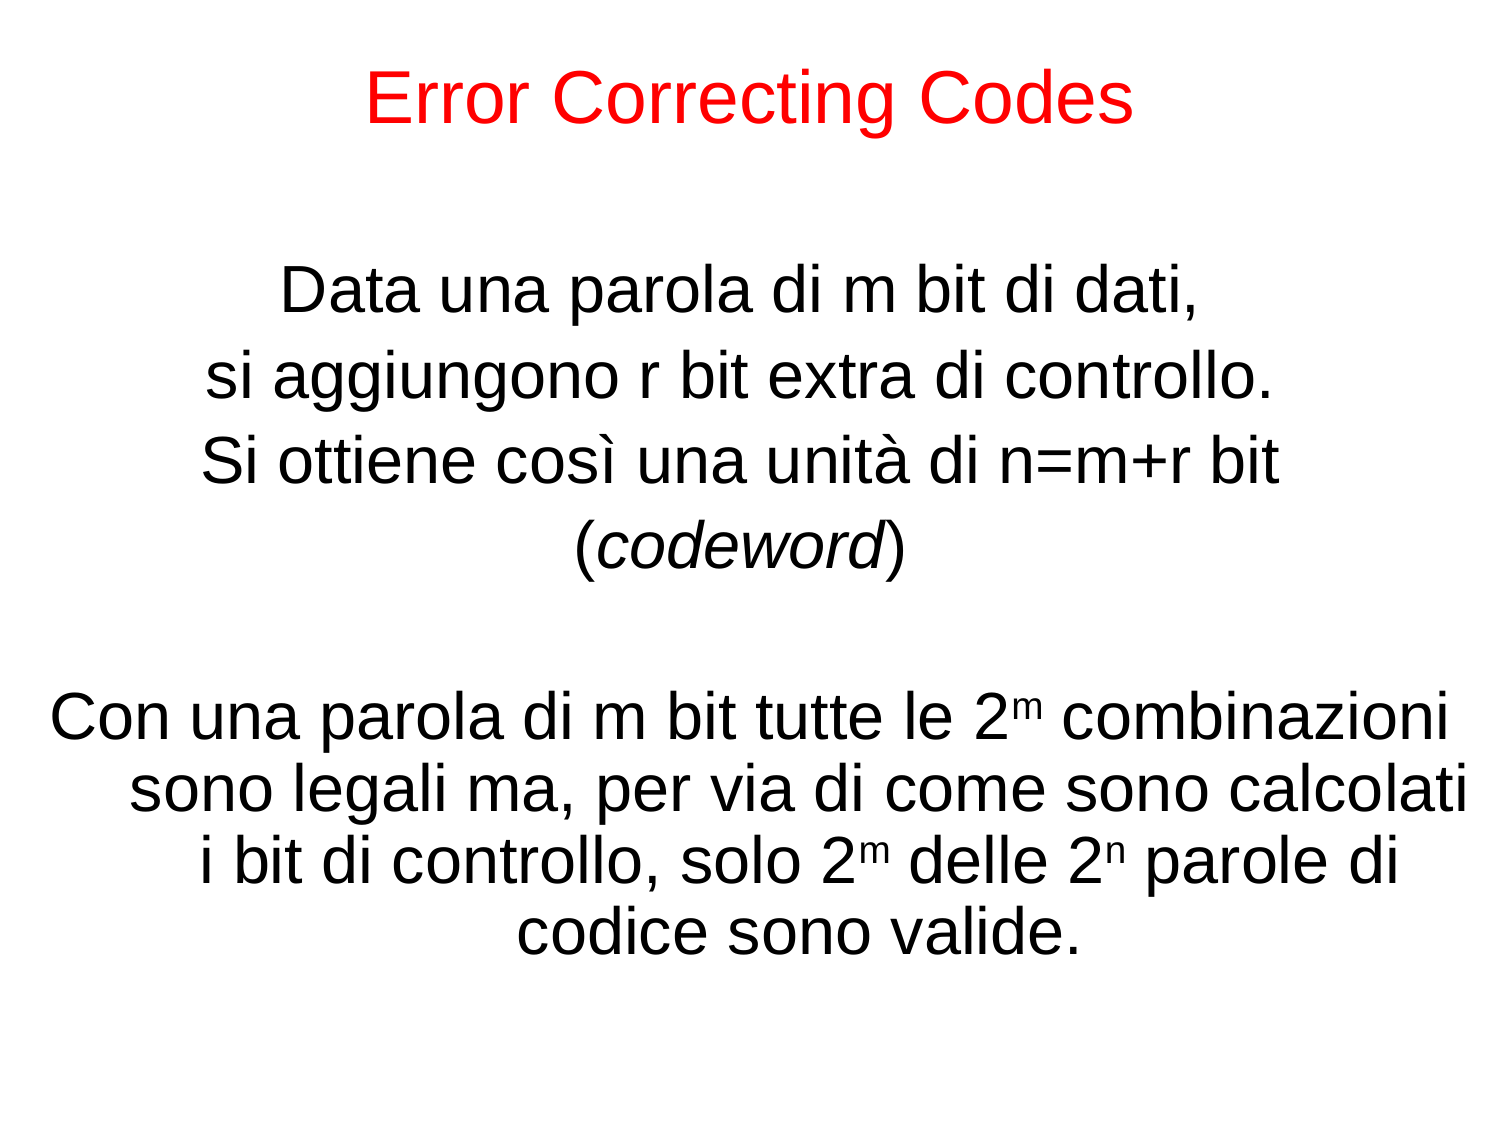

# Error Correcting Codes
Data una parola di m bit di dati,
si aggiungono r bit extra di controllo.
Si ottiene così una unità di n=m+r bit
(codeword)

Con una parola di m bit tutte le 2m combinazioni sono legali ma, per via di come sono calcolati i bit di controllo, solo 2m delle 2n parole di codice sono valide.